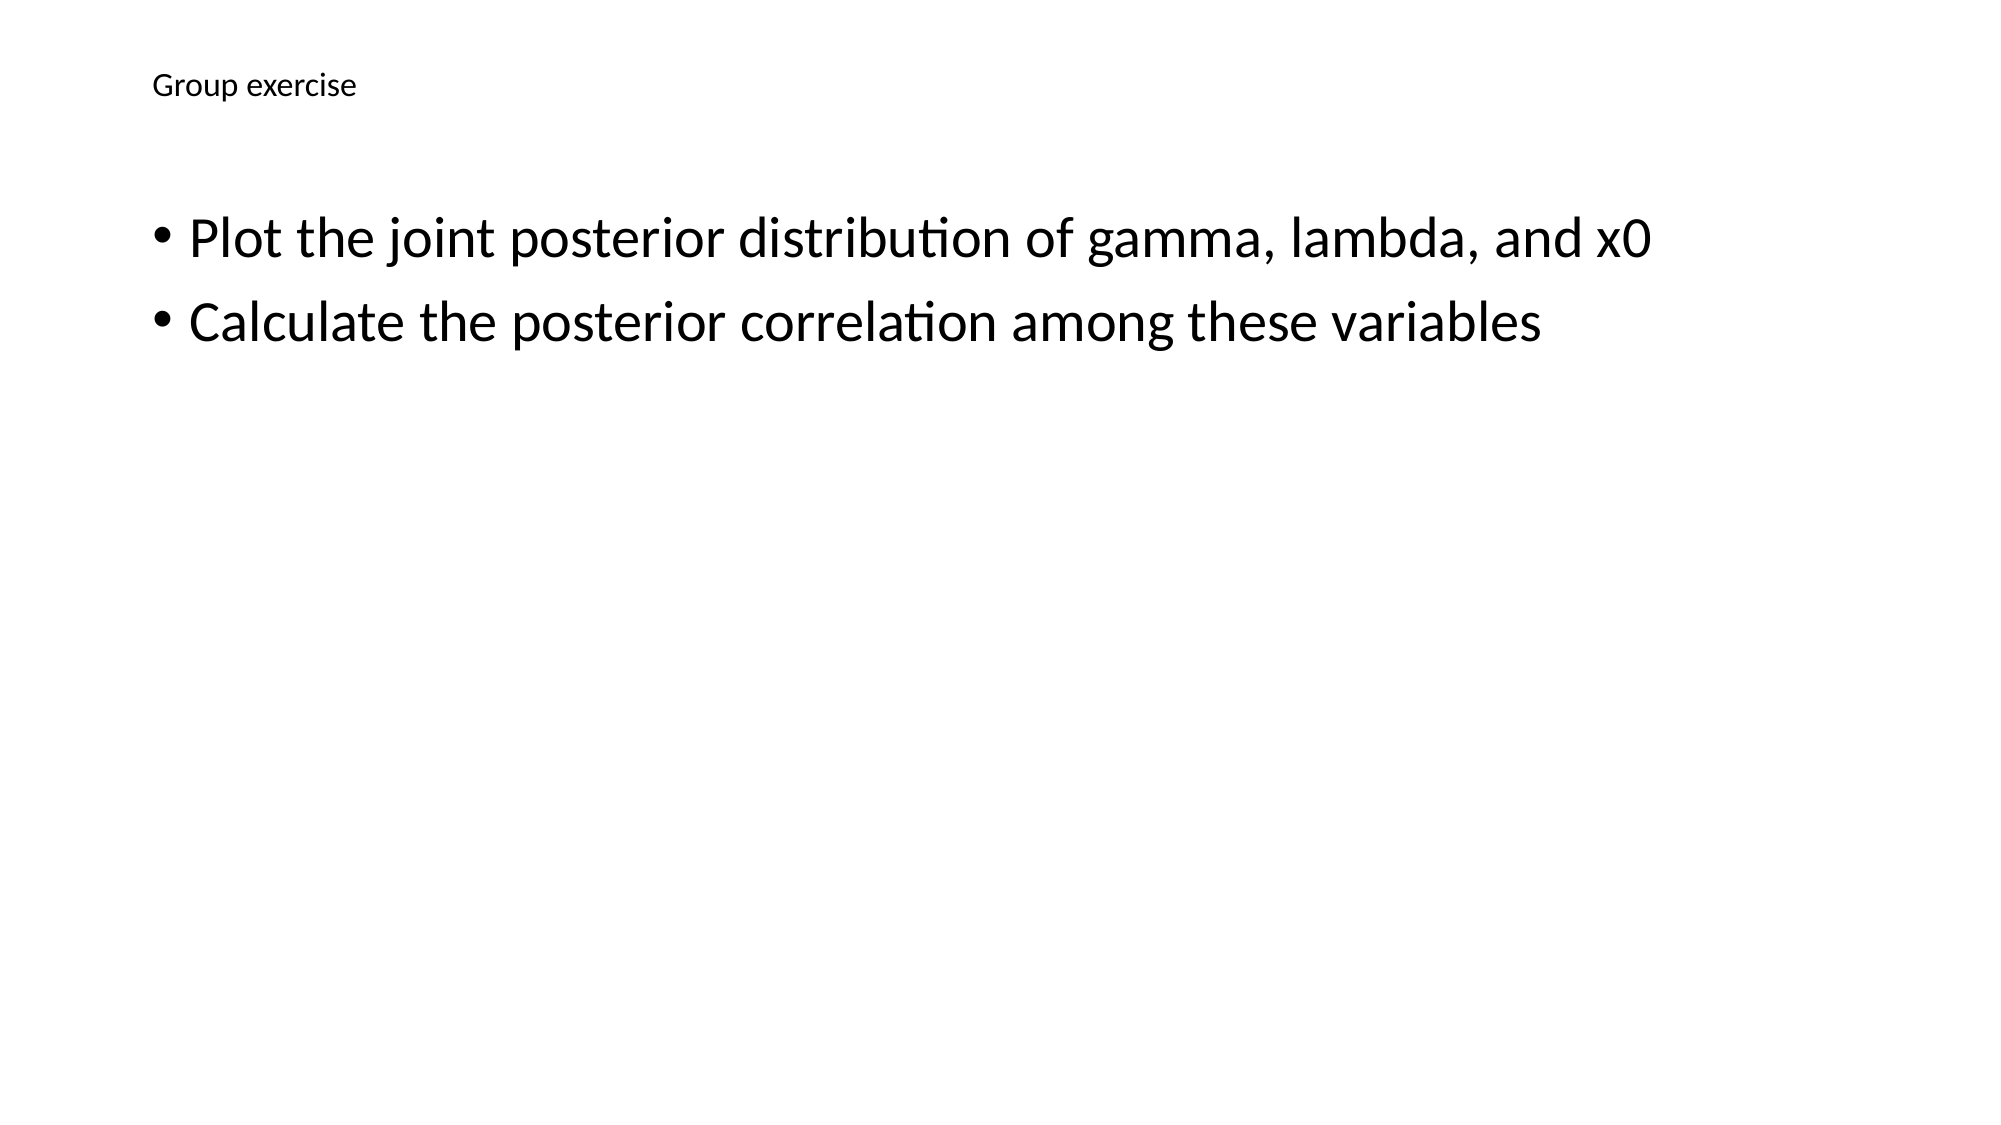

# Group exercise
Plot the joint posterior distribution of gamma, lambda, and x0
Calculate the posterior correlation among these variables